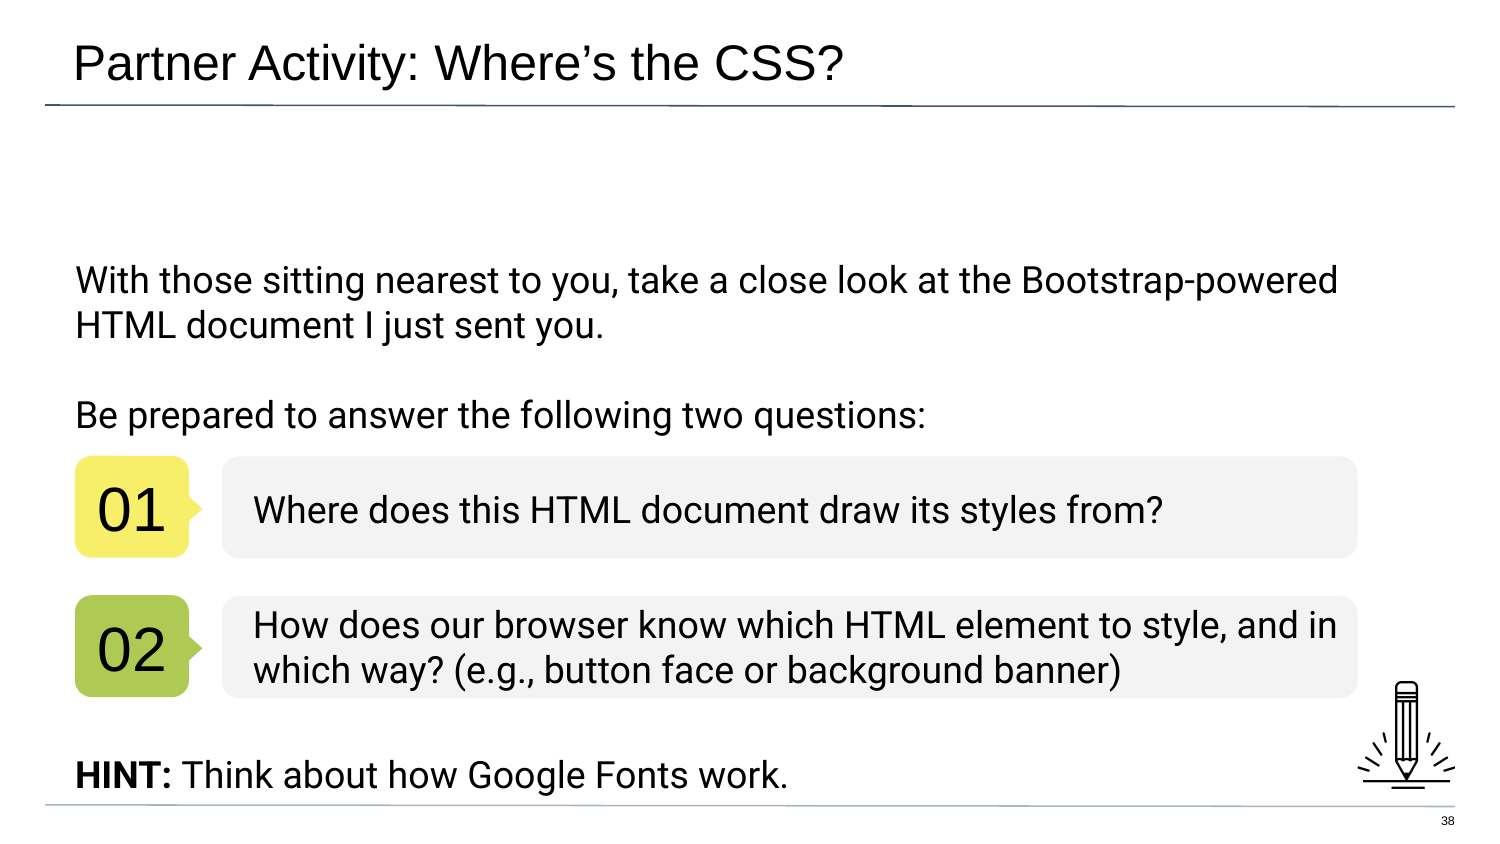

# Partner Activity: Where’s the CSS?
With those sitting nearest to you, take a close look at the Bootstrap-powered HTML document I just sent you.

Be prepared to answer the following two questions:

HINT: Think about how Google Fonts work.
01

Where does this HTML document draw its styles from?
02

How does our browser know which HTML element to style, and in which way? (e.g., button face or background banner)

38